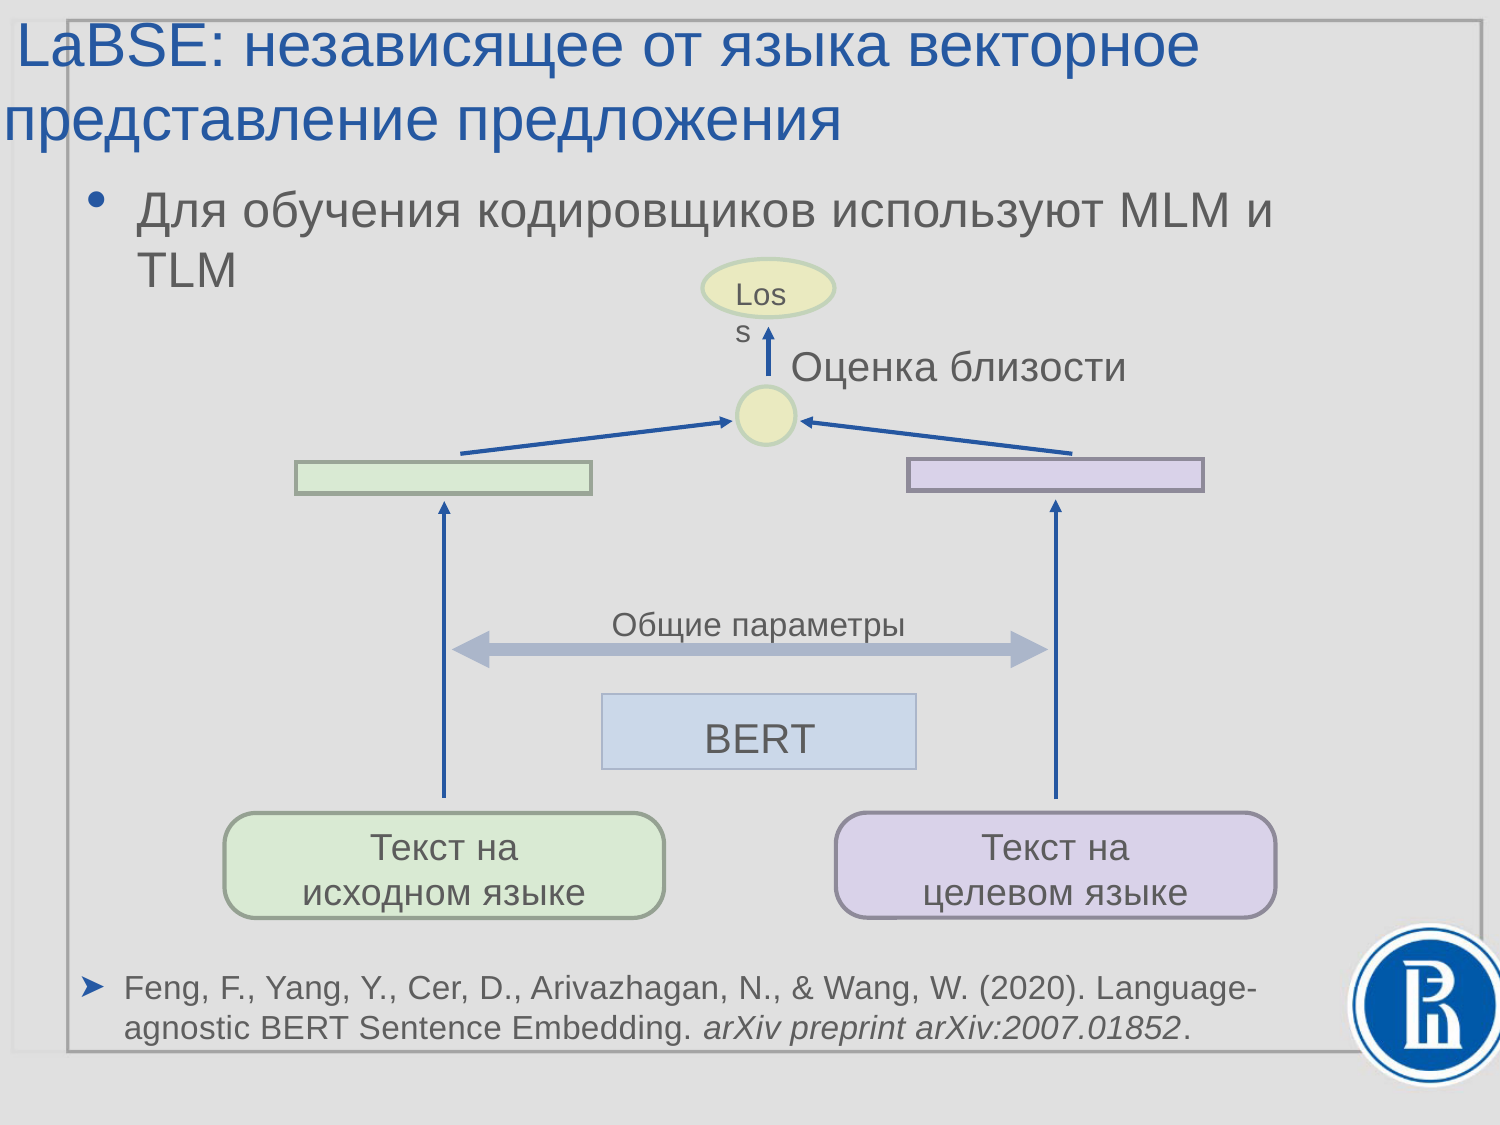

# LaBSE: независящее от языка векторное представление предложения
Для обучения кодировщиков используют MLM и TLM

Loss

Оценка близости

Общие параметры

BERT

Текст на исходном языке
Текст на целевом языке
Feng, F., Yang, Y., Cer, D., Arivazhagan, N., & Wang, W. (2020). Language-agnostic BERT Sentence Embedding. arXiv preprint arXiv:2007.01852.